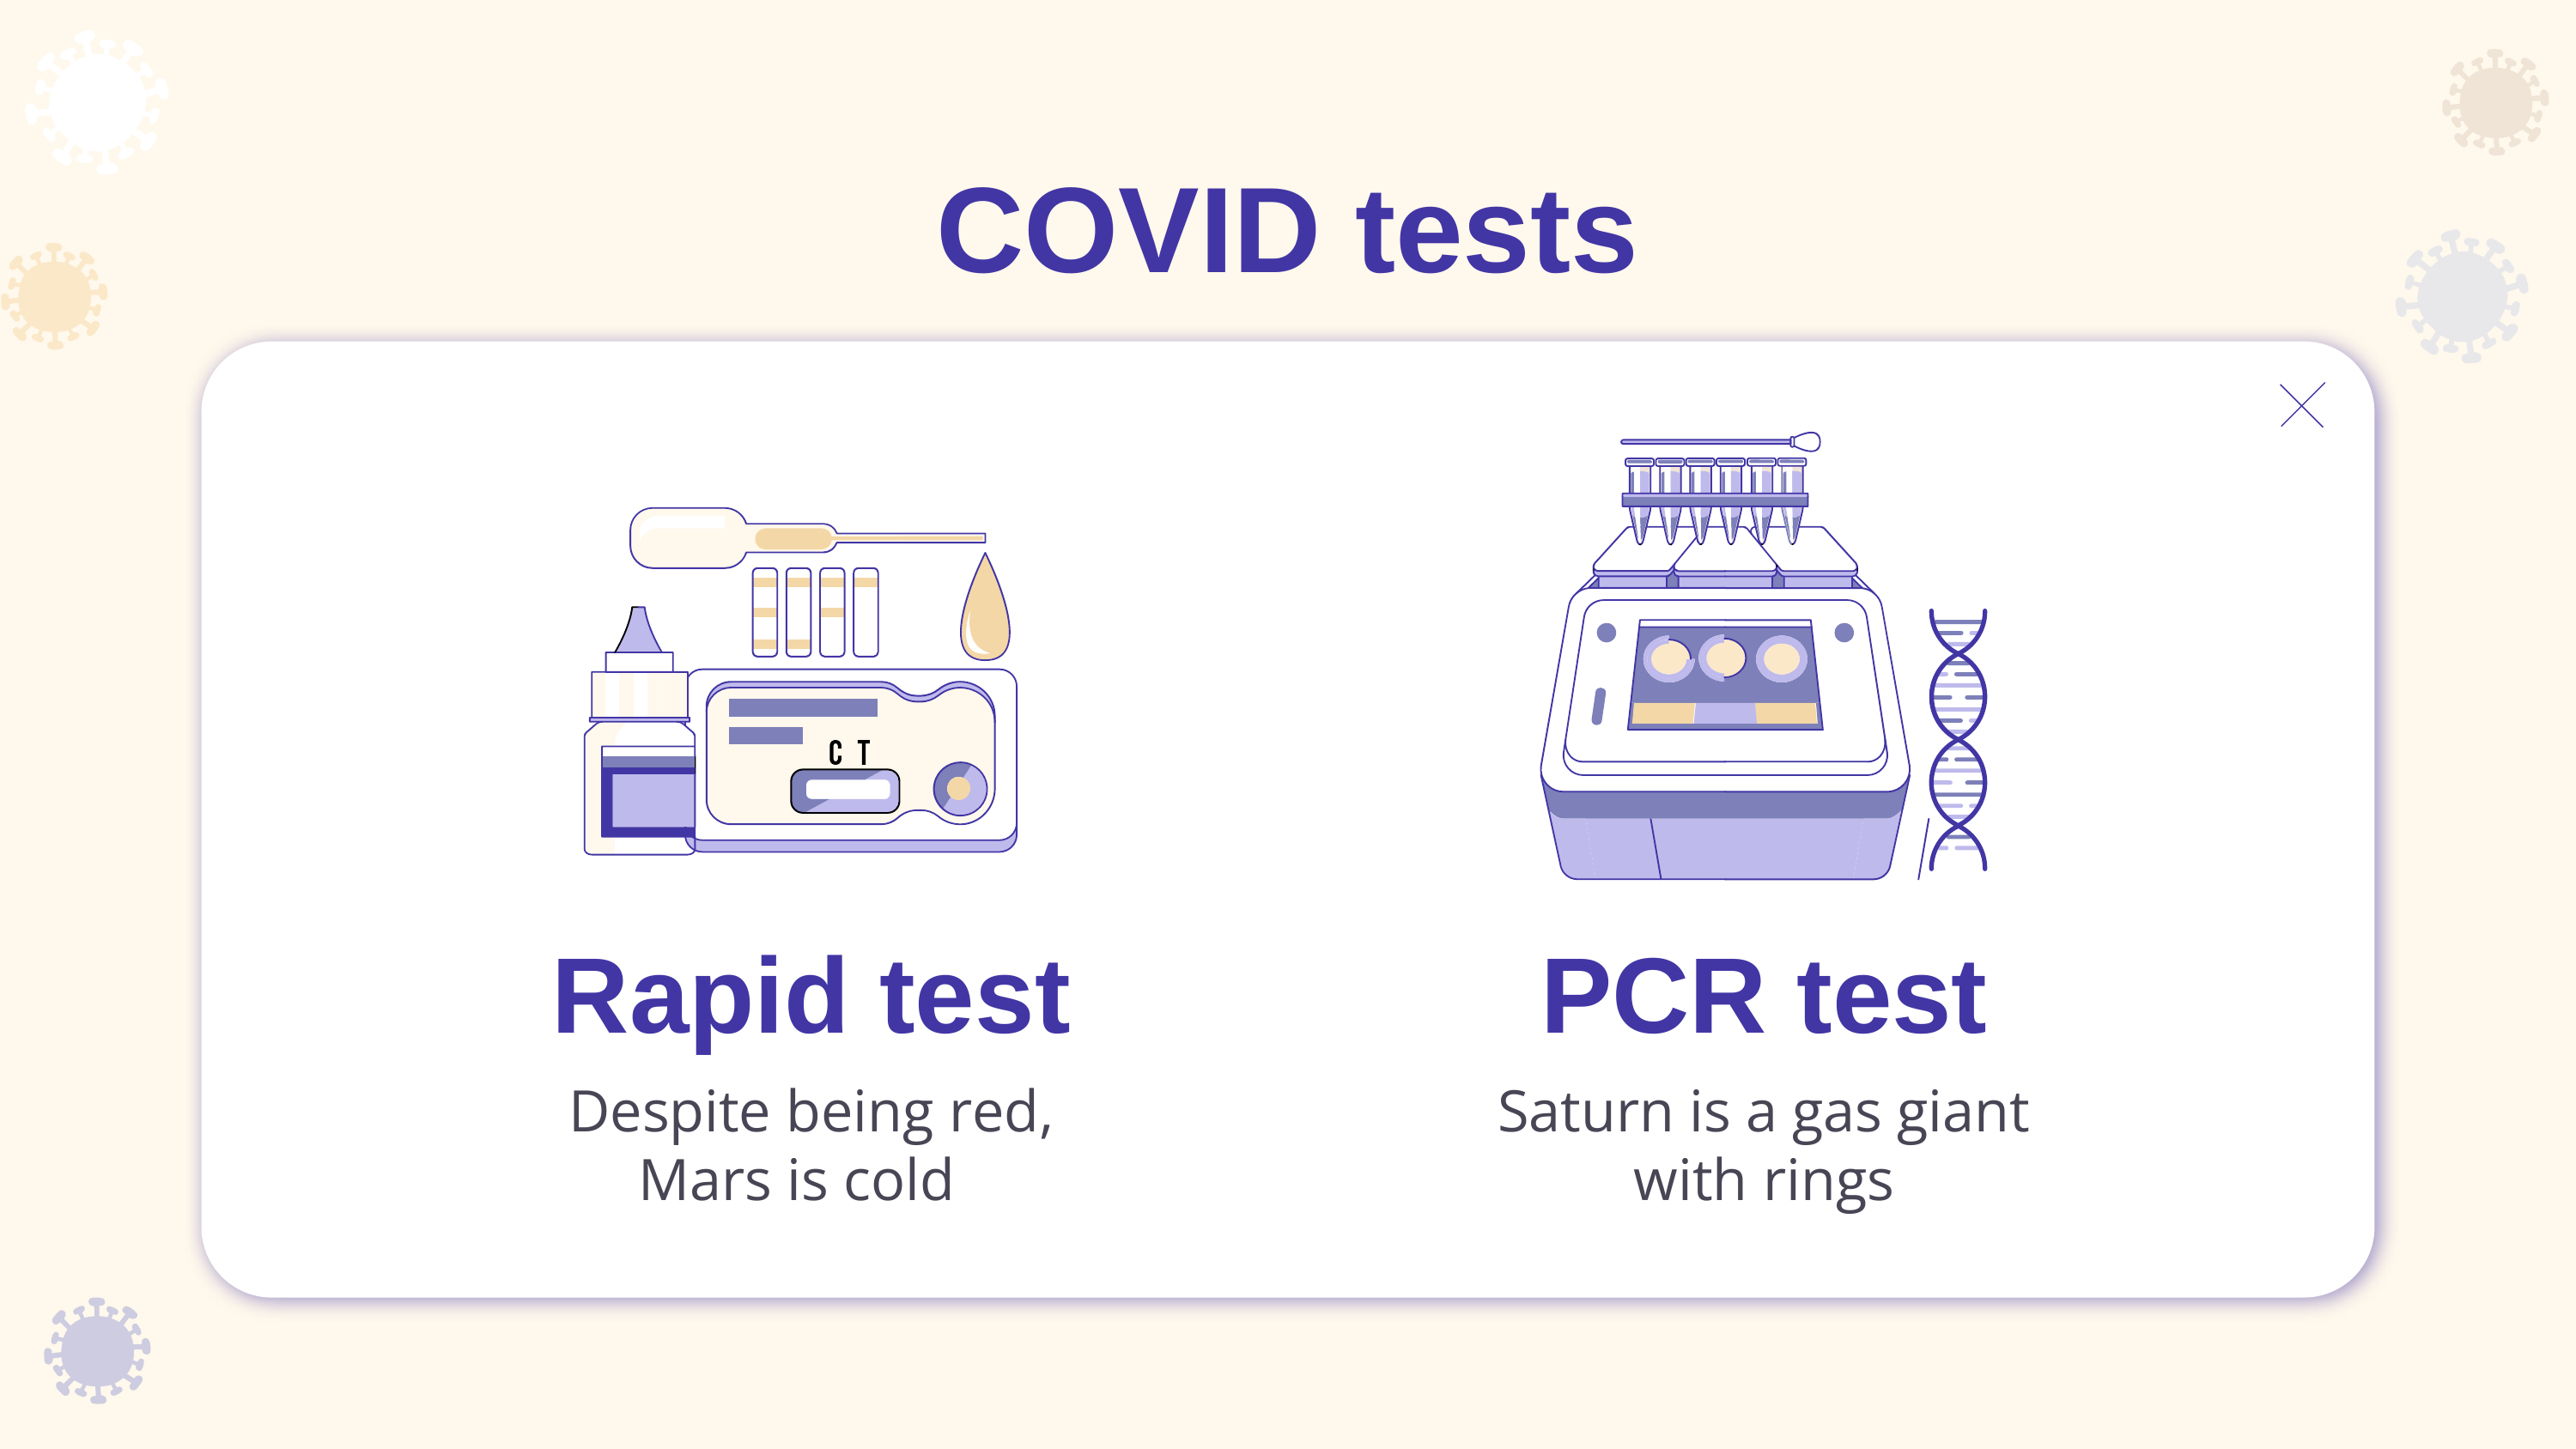

# COVID tests

PCR test
Rapid test
Saturn is a gas giant with rings
Despite being red, Mars is cold